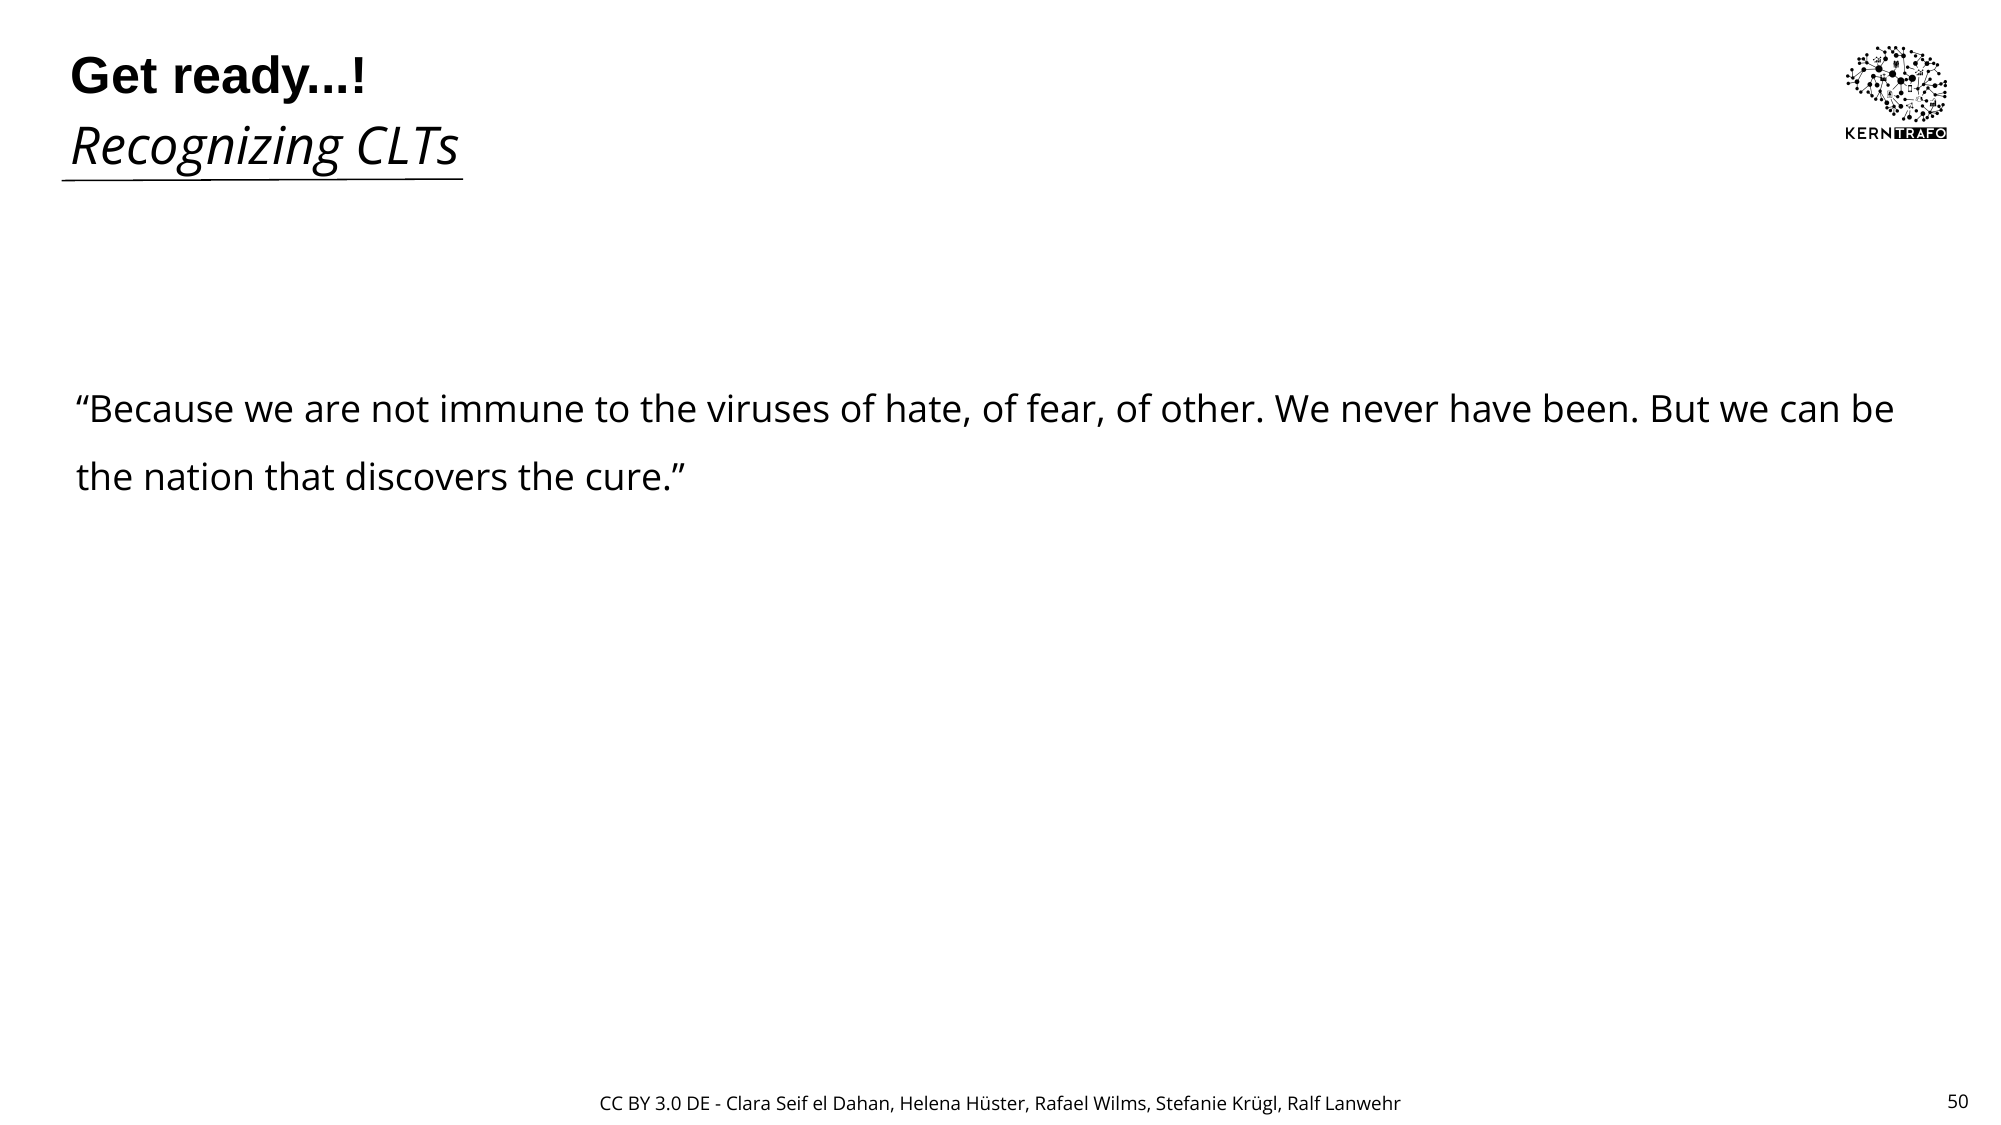

# Get ready...!
Recognizing CLTs
“Because we are not immune to the viruses of hate, of fear, of other. We never have been. But we can be the nation that discovers the cure.”
50
CC BY 3.0 DE - Clara Seif el Dahan, Helena Hüster, Rafael Wilms, Stefanie Krügl, Ralf Lanwehr